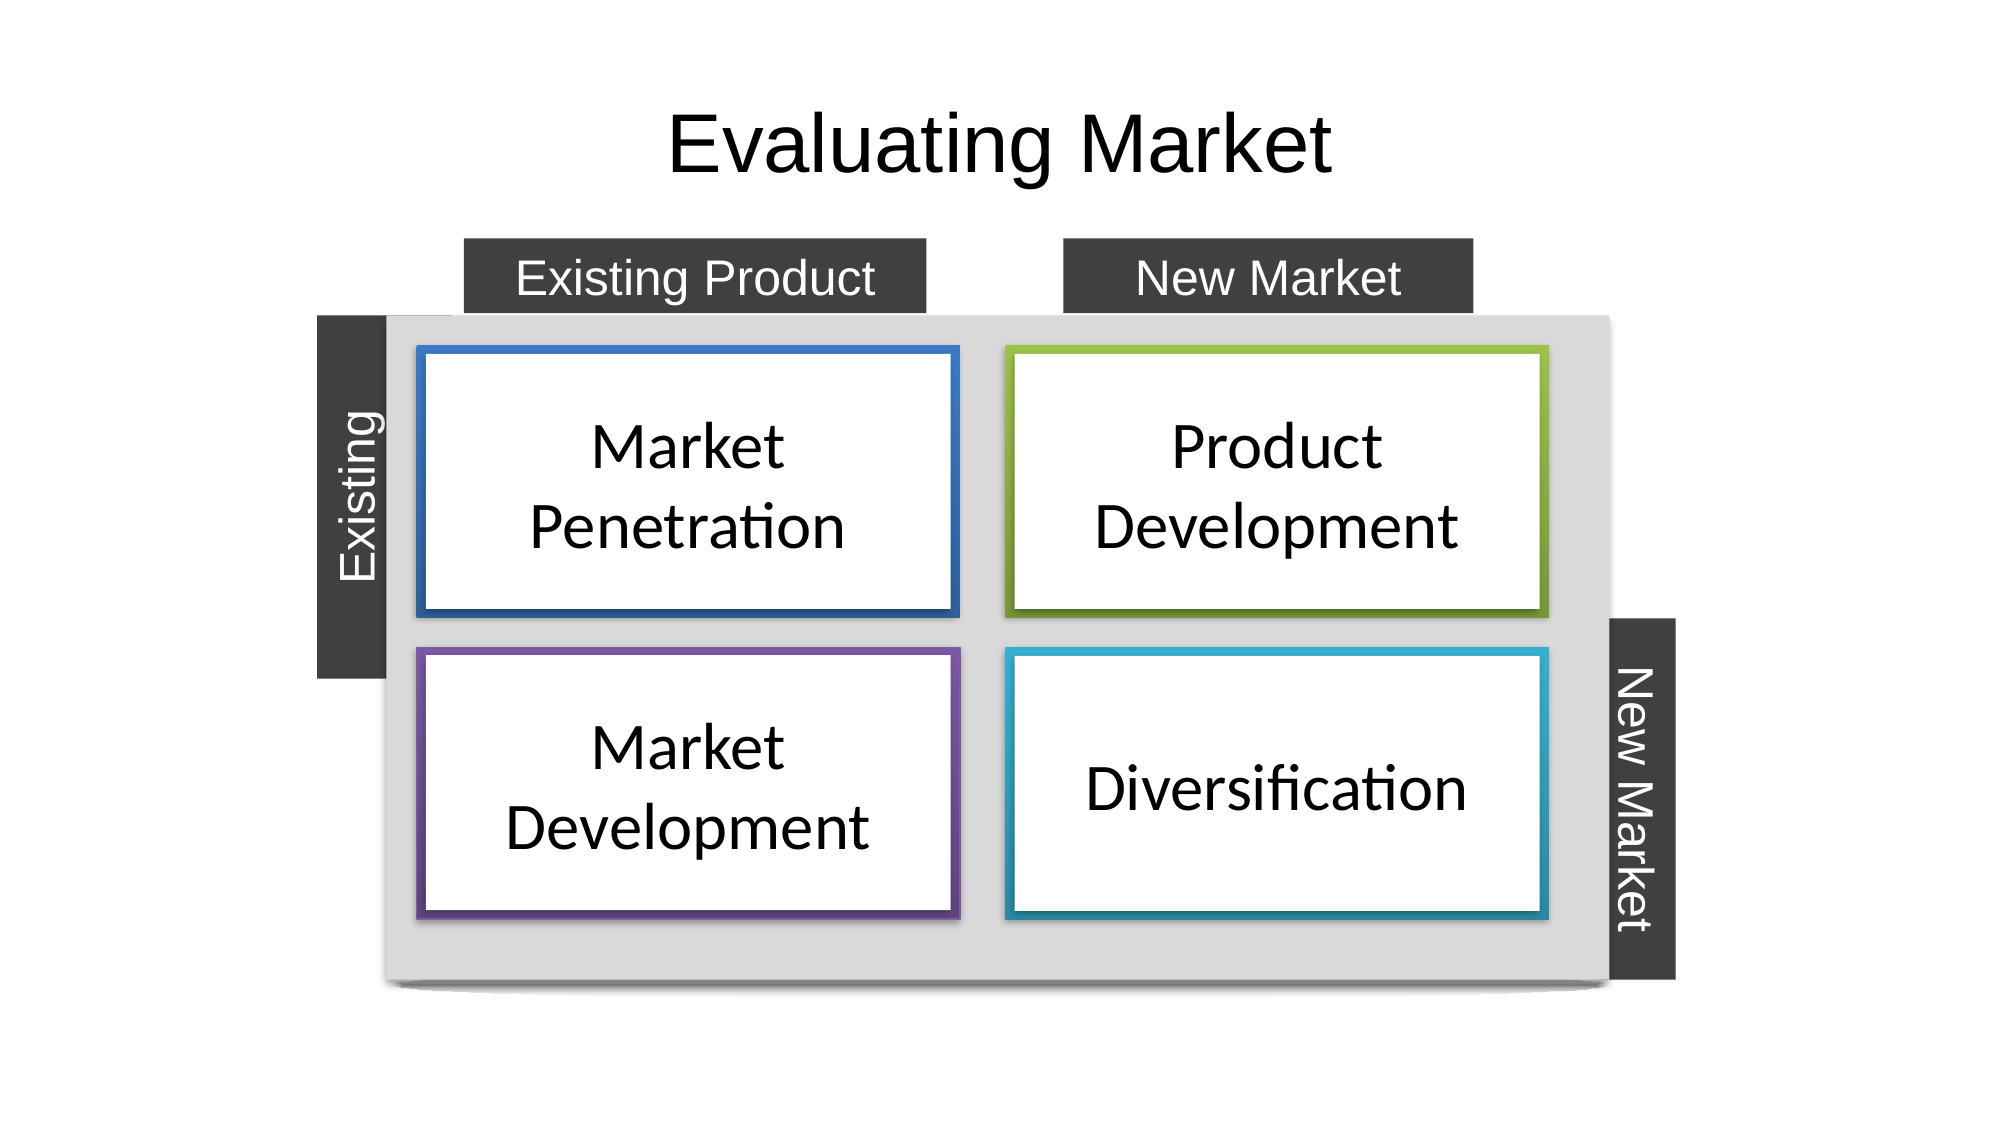

# Evaluating Market
Existing Product
New Market

Market Penetration

Product Development
Existing Market

Market Development

Diversification
New Market